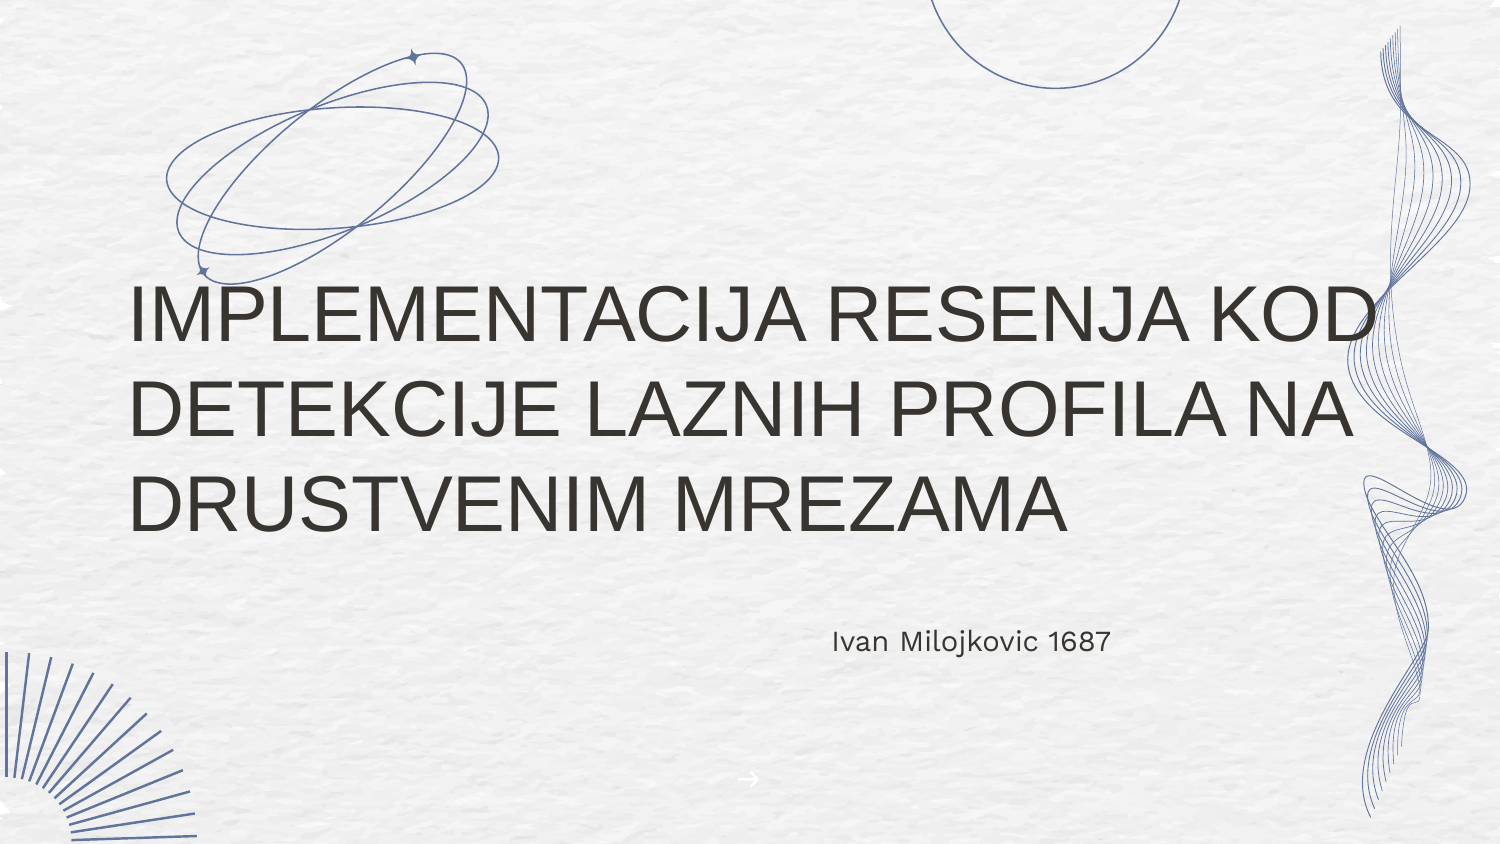

IMPLEMENTACIJA RESENJA KOD DETEKCIJE LAZNIH PROFILA NA DRUSTVENIM MREZAMA
			Ivan Milojkovic 1687